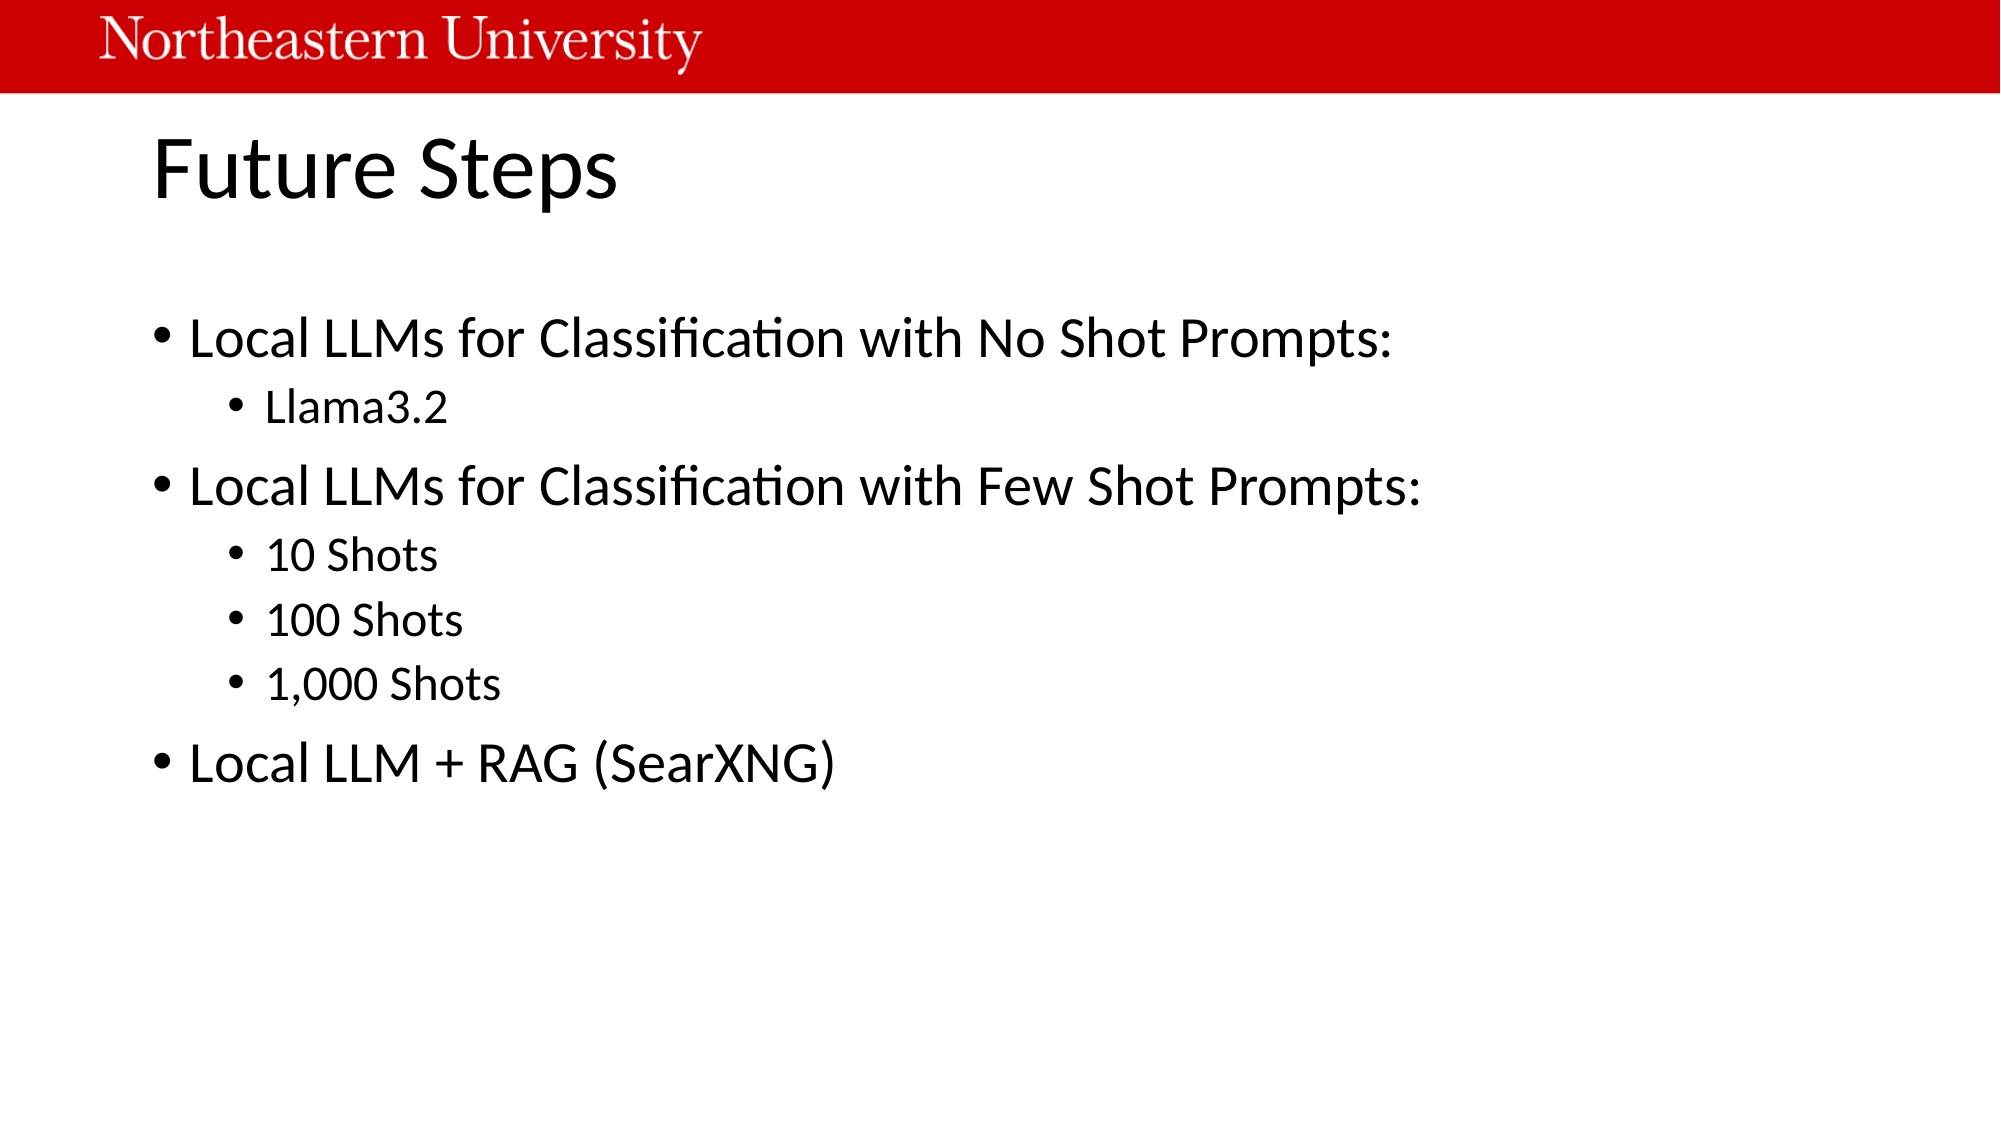

# Future Steps
Local LLMs for Classification with No Shot Prompts:
Llama3.2
Local LLMs for Classification with Few Shot Prompts:
10 Shots
100 Shots
1,000 Shots
Local LLM + RAG (SearXNG)